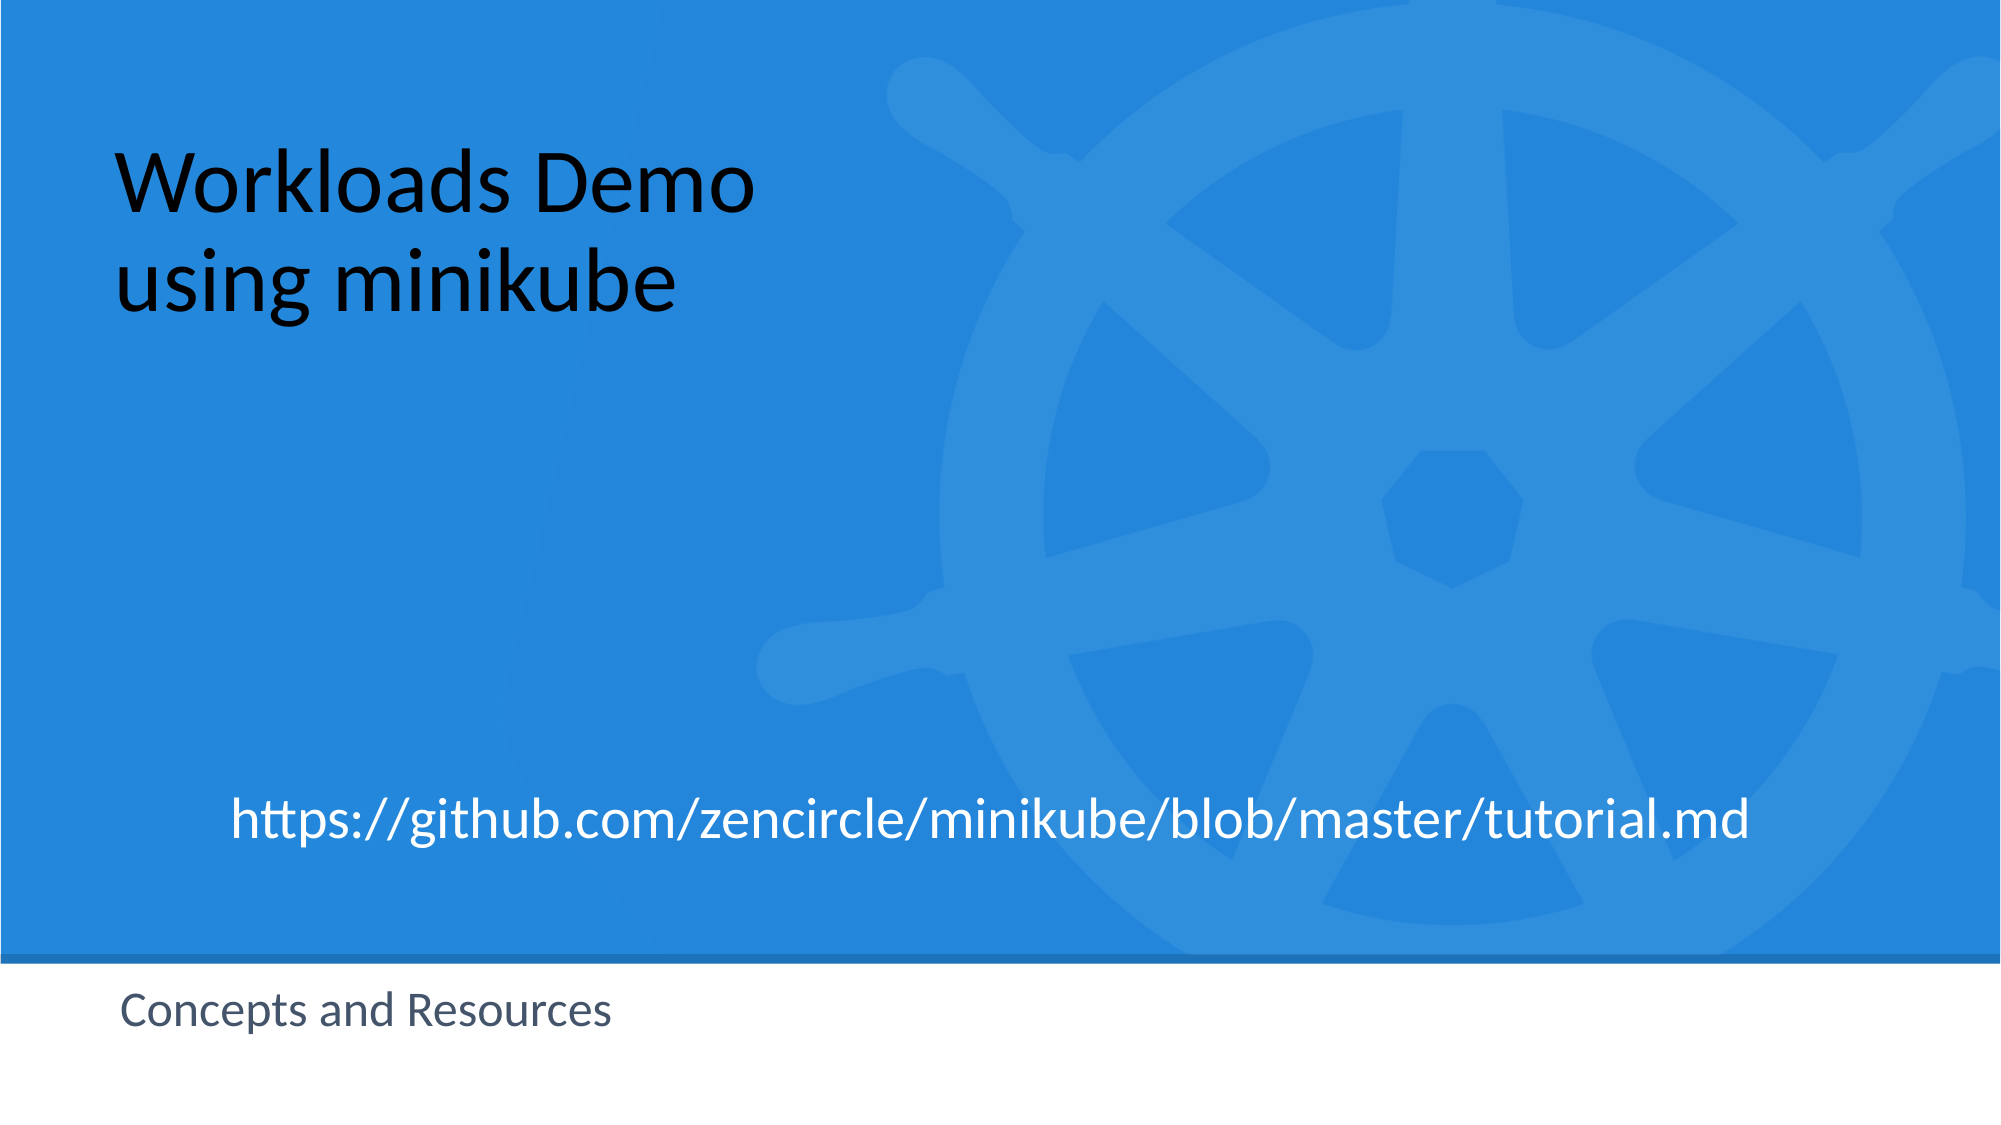

# Workloads Demo using minikube

https://github.com/zencircle/minikube/blob/master/tutorial.md
Concepts and Resources